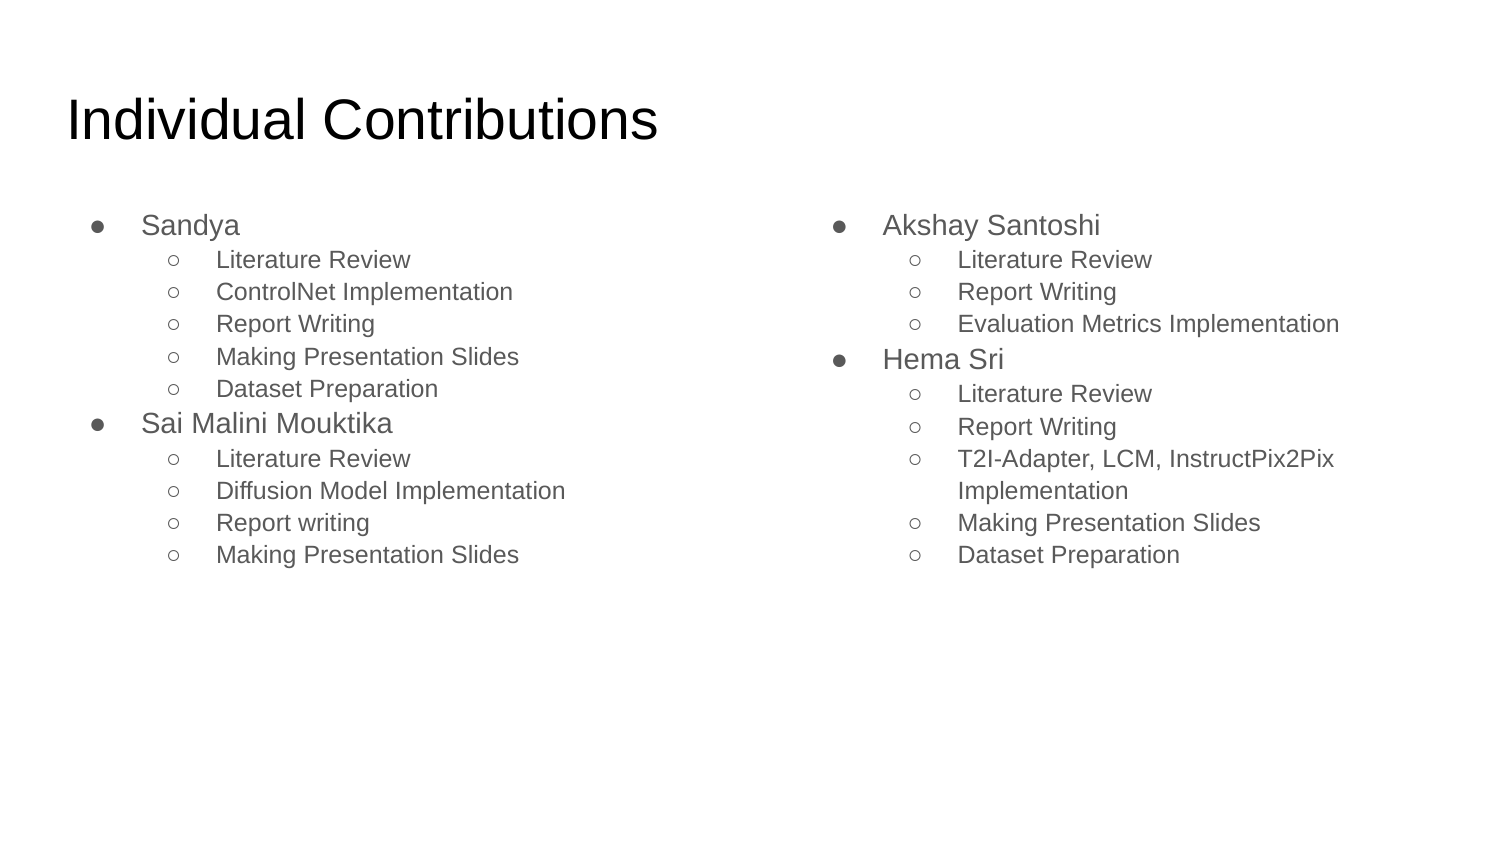

# Individual Contributions
Sandya
Literature Review
ControlNet Implementation
Report Writing
Making Presentation Slides
Dataset Preparation
Sai Malini Mouktika
Literature Review
Diffusion Model Implementation
Report writing
Making Presentation Slides
Akshay Santoshi
Literature Review
Report Writing
Evaluation Metrics Implementation
Hema Sri
Literature Review
Report Writing
T2I-Adapter, LCM, InstructPix2Pix Implementation
Making Presentation Slides
Dataset Preparation